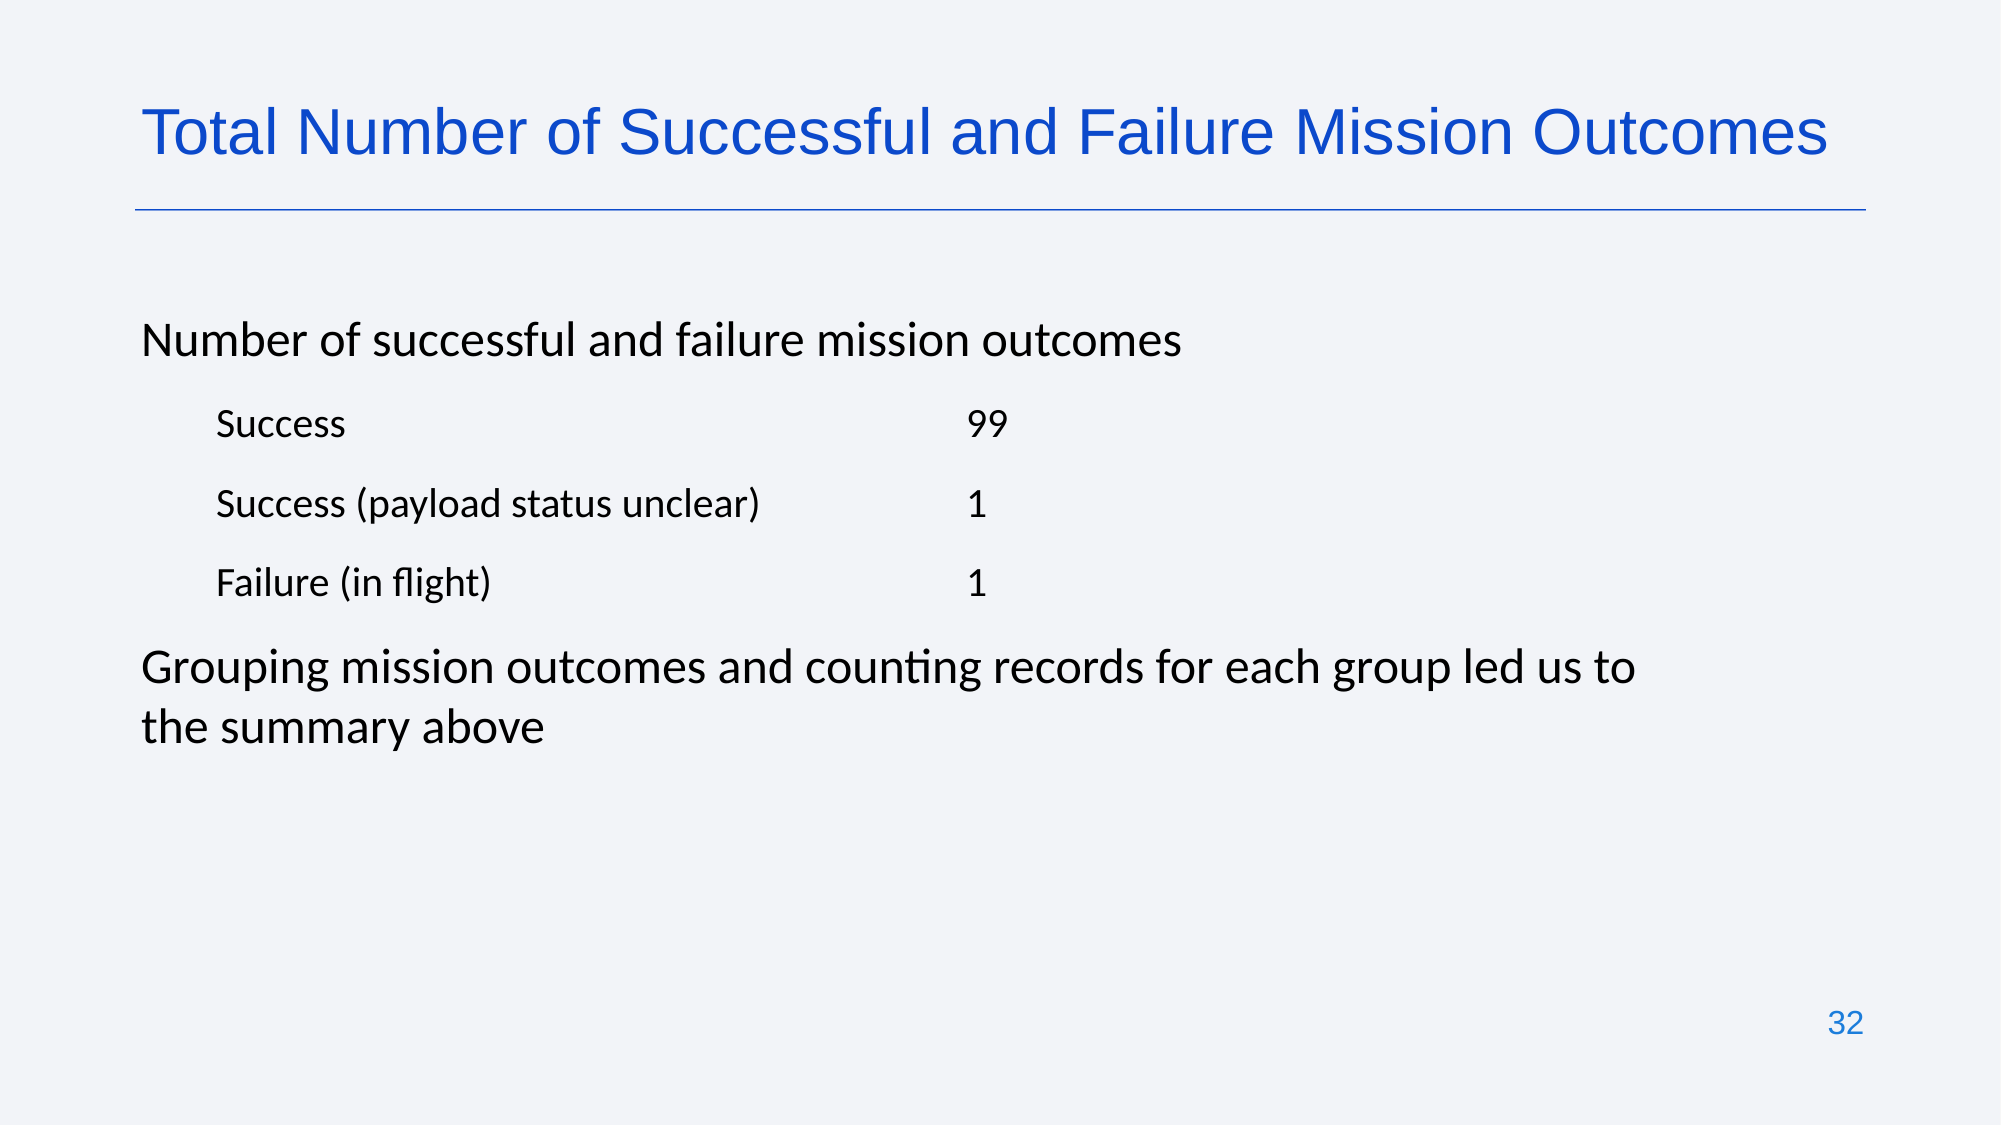

Total Number of Successful and Failure Mission Outcomes
Number of successful and failure mission outcomes
Success					99
Success (payload status unclear)		1
Failure (in flight) 				1
Grouping mission outcomes and counting records for each group led us to the summary above
32